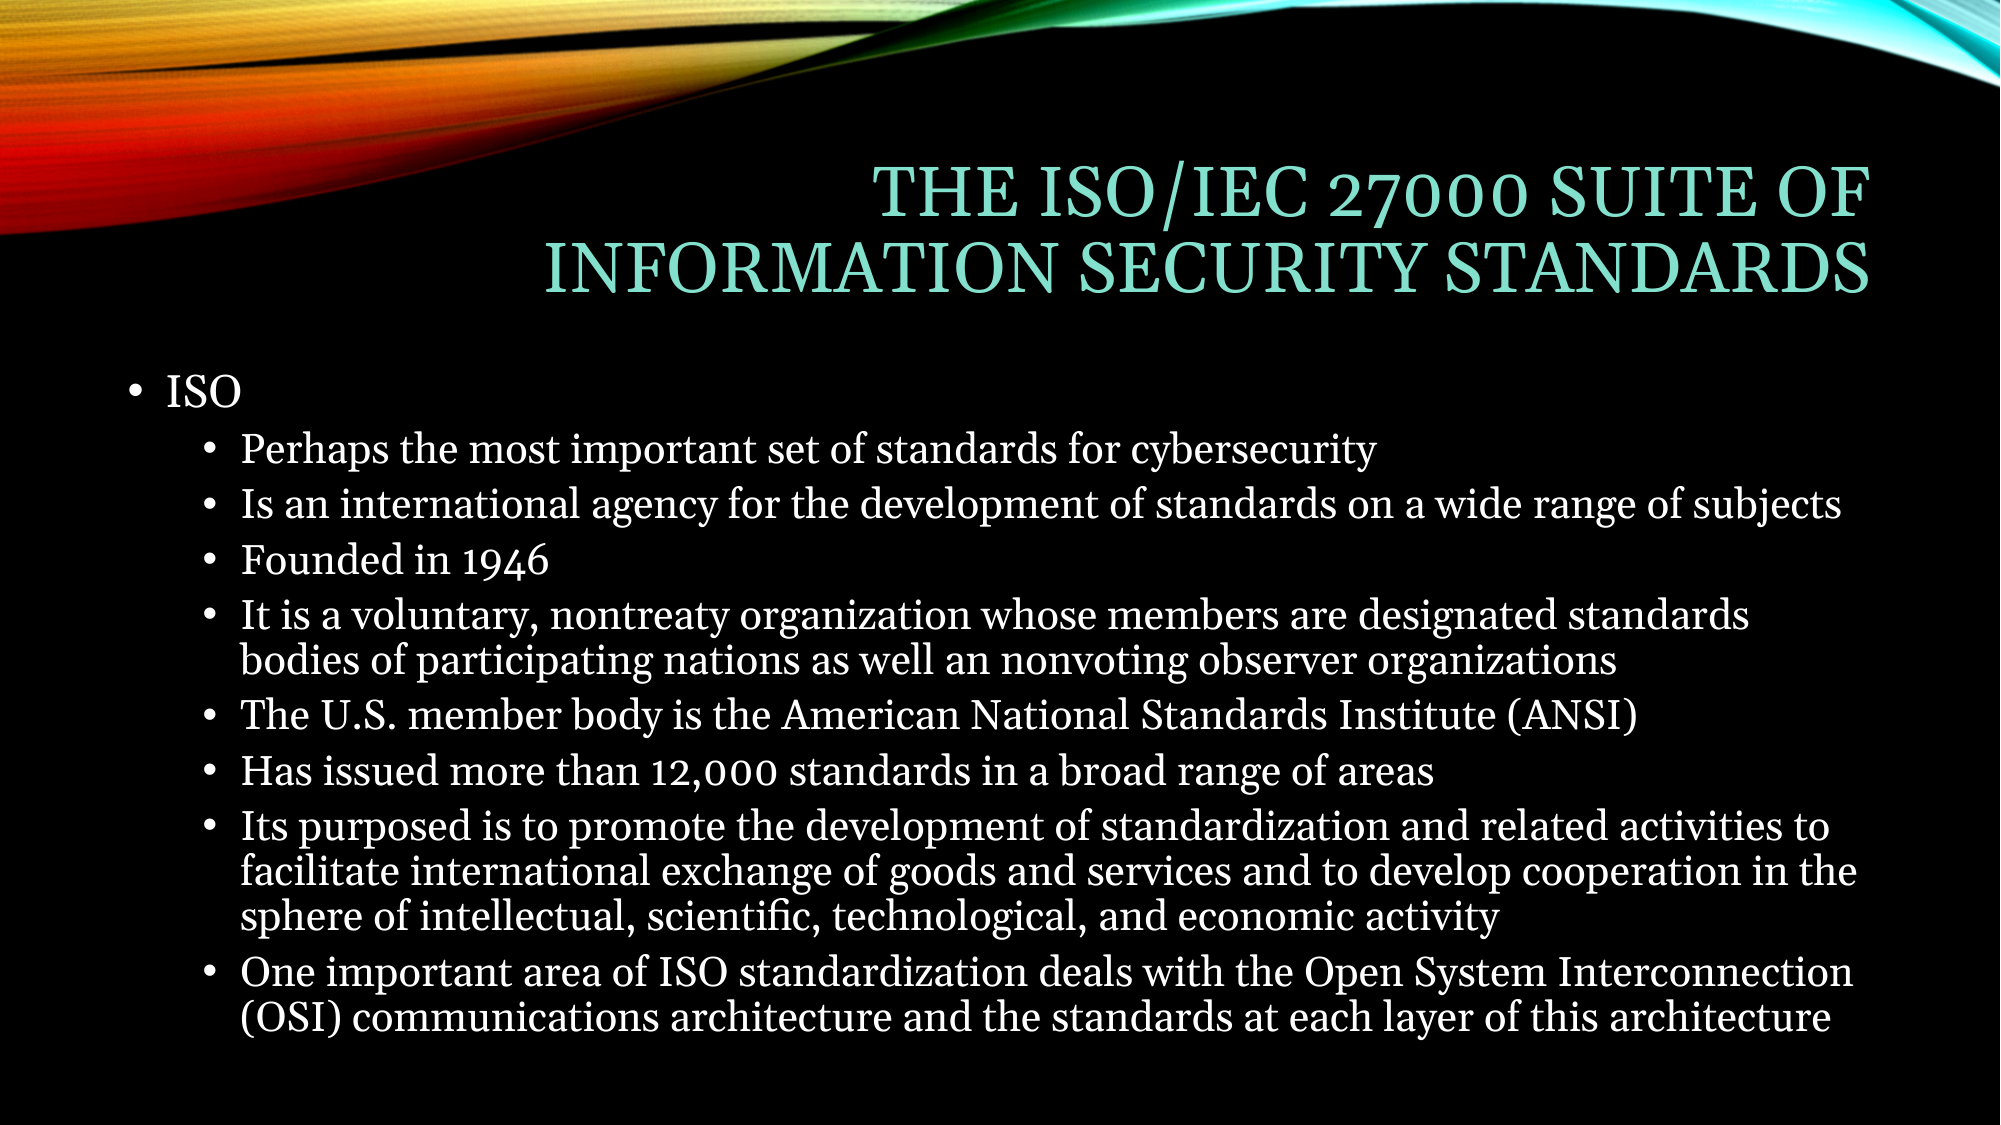

# The iso/iec 27000 suite of information security standards
ISO
Perhaps the most important set of standards for cybersecurity
Is an international agency for the development of standards on a wide range of subjects
Founded in 1946
It is a voluntary, nontreaty organization whose members are designated standards bodies of participating nations as well an nonvoting observer organizations
The U.S. member body is the American National Standards Institute (ANSI)
Has issued more than 12,000 standards in a broad range of areas
Its purposed is to promote the development of standardization and related activities to facilitate international exchange of goods and services and to develop cooperation in the sphere of intellectual, scientific, technological, and economic activity
One important area of ISO standardization deals with the Open System Interconnection (OSI) communications architecture and the standards at each layer of this architecture